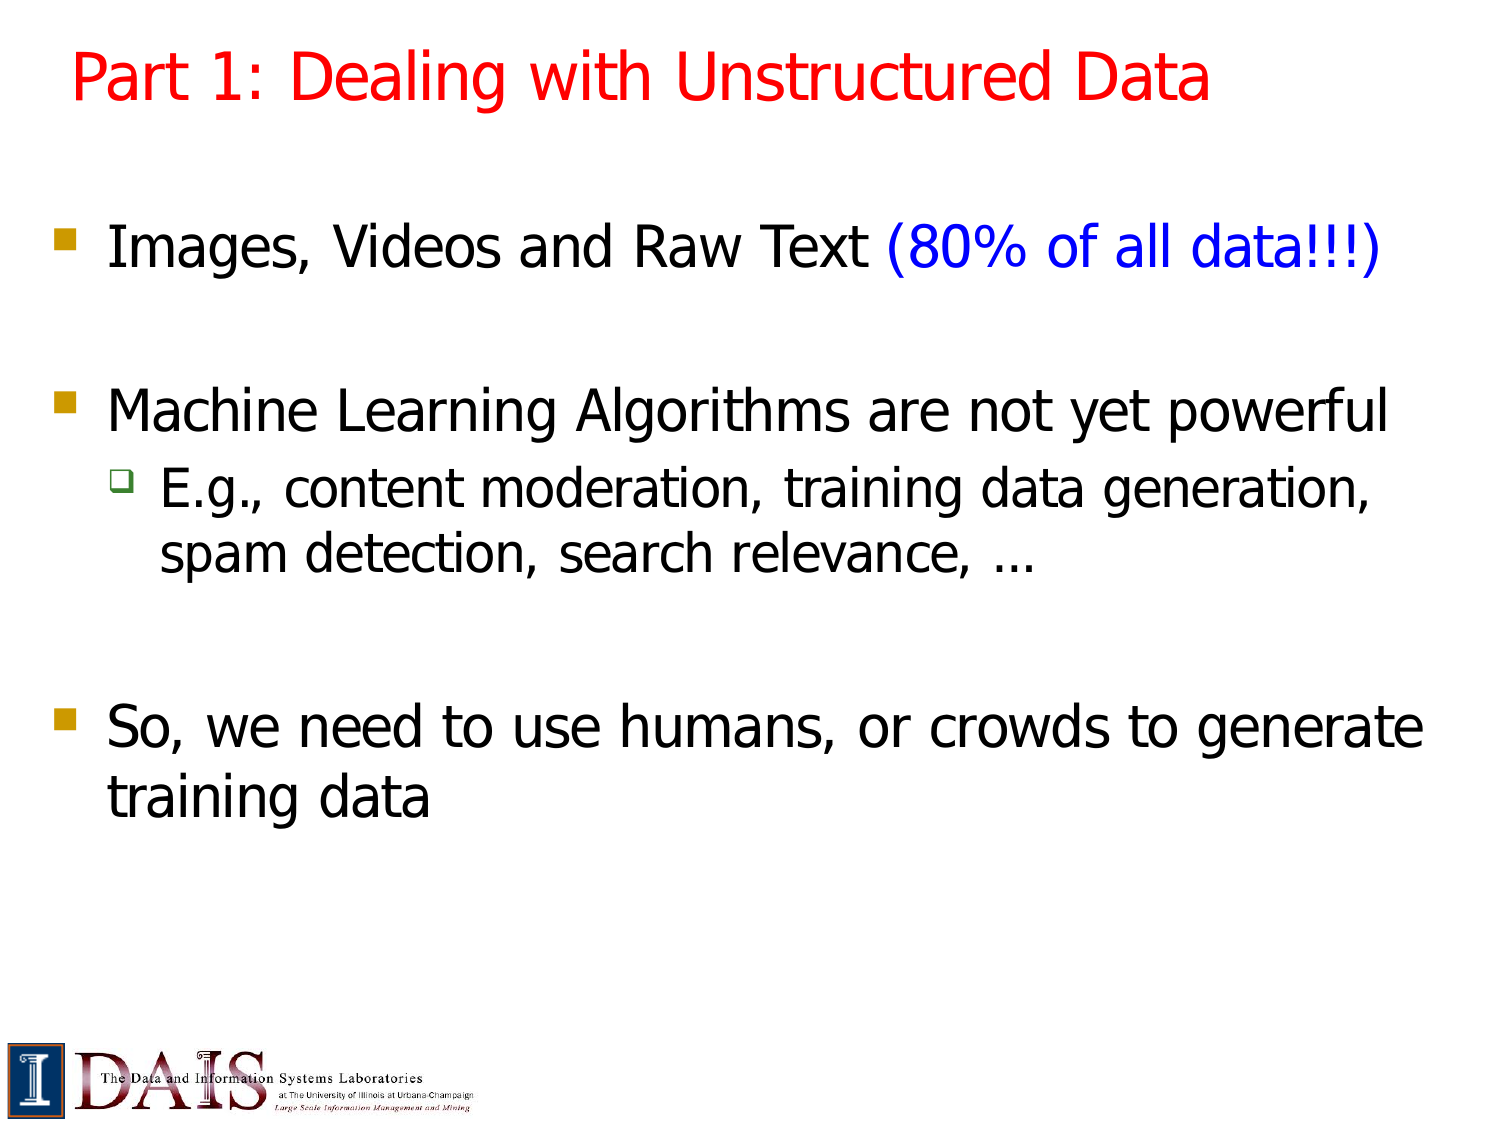

# Part 1: Dealing with Unstructured Data
Images, Videos and Raw Text (80% of all data!!!)

Machine Learning Algorithms are not yet powerful
E.g., content moderation, training data generation, spam detection, search relevance, …

So, we need to use humans, or crowds to generate training data